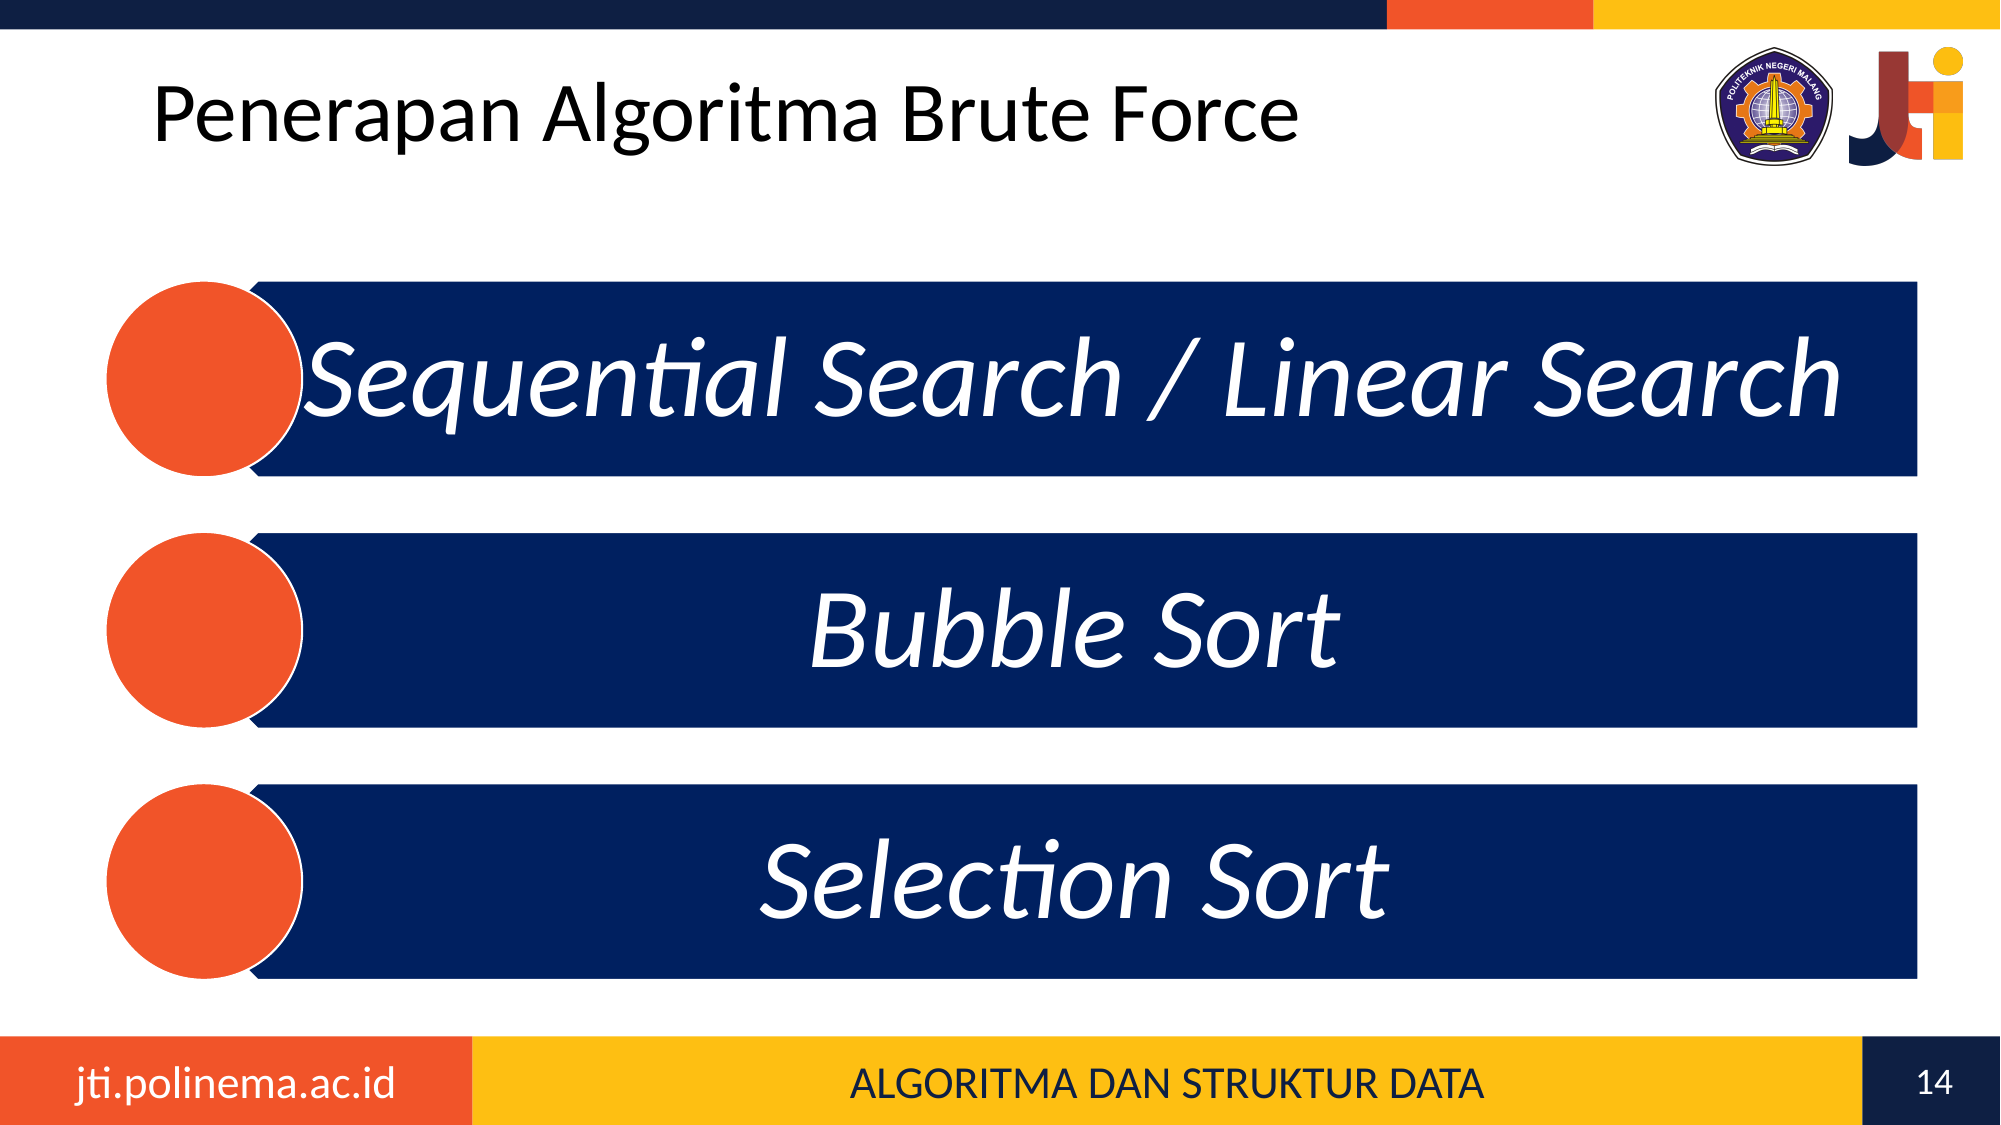

# Penerapan Algoritma Brute Force

Sequential Search / Linear Search

Bubble Sort

Selection Sort
14